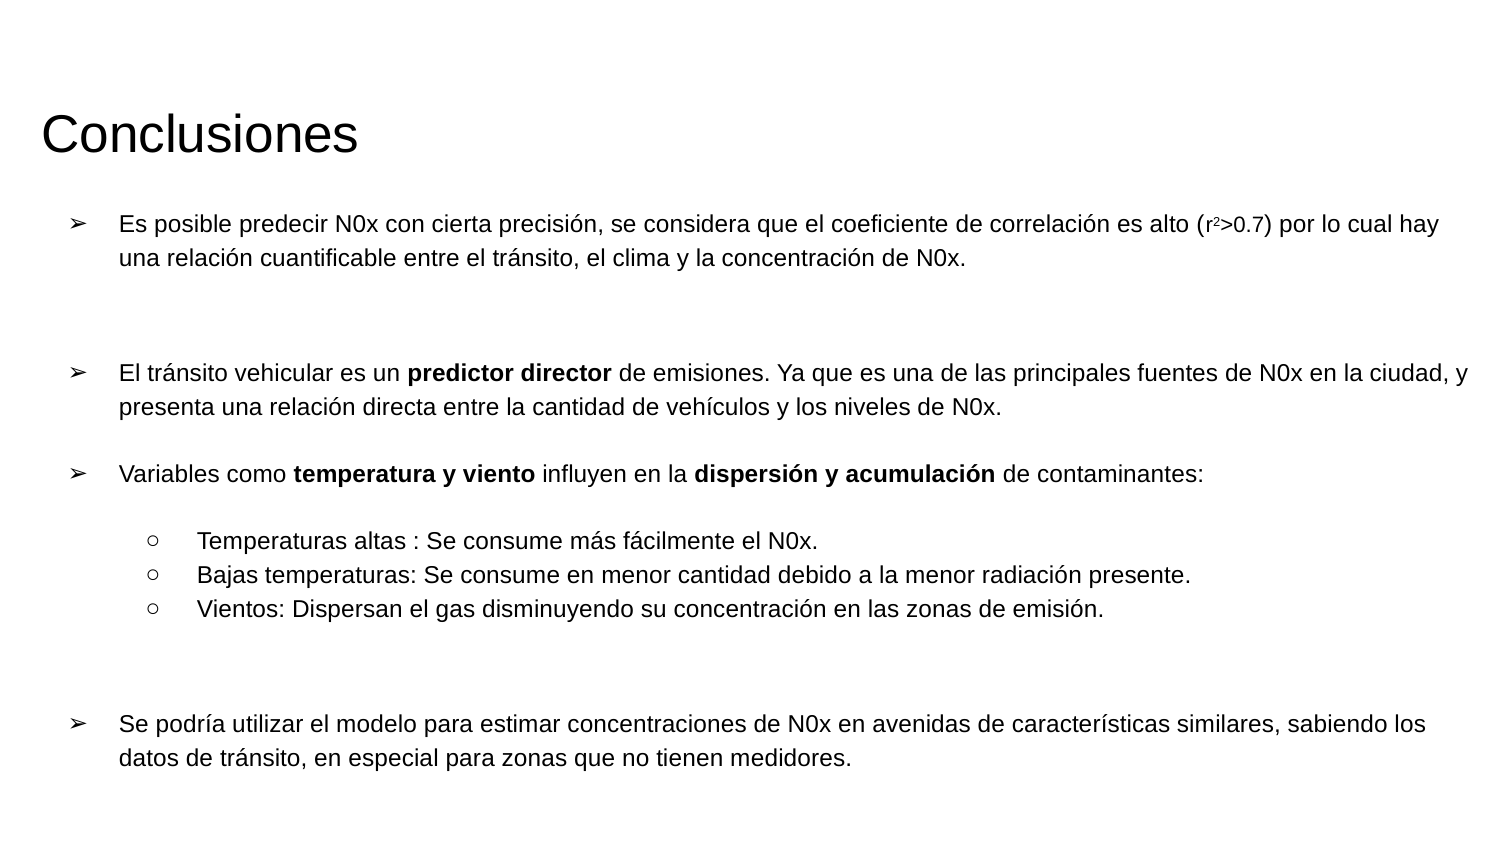

# Conclusiones
Es posible predecir N0x con cierta precisión, se considera que el coeficiente de correlación es alto (r2>0.7) por lo cual hay una relación cuantificable entre el tránsito, el clima y la concentración de N0x.

El tránsito vehicular es un predictor director de emisiones. Ya que es una de las principales fuentes de N0x en la ciudad, y presenta una relación directa entre la cantidad de vehículos y los niveles de N0x.
Variables como temperatura y viento influyen en la dispersión y acumulación de contaminantes:
Temperaturas altas : Se consume más fácilmente el N0x.
Bajas temperaturas: Se consume en menor cantidad debido a la menor radiación presente.
Vientos: Dispersan el gas disminuyendo su concentración en las zonas de emisión.

Se podría utilizar el modelo para estimar concentraciones de N0x en avenidas de características similares, sabiendo los datos de tránsito, en especial para zonas que no tienen medidores.